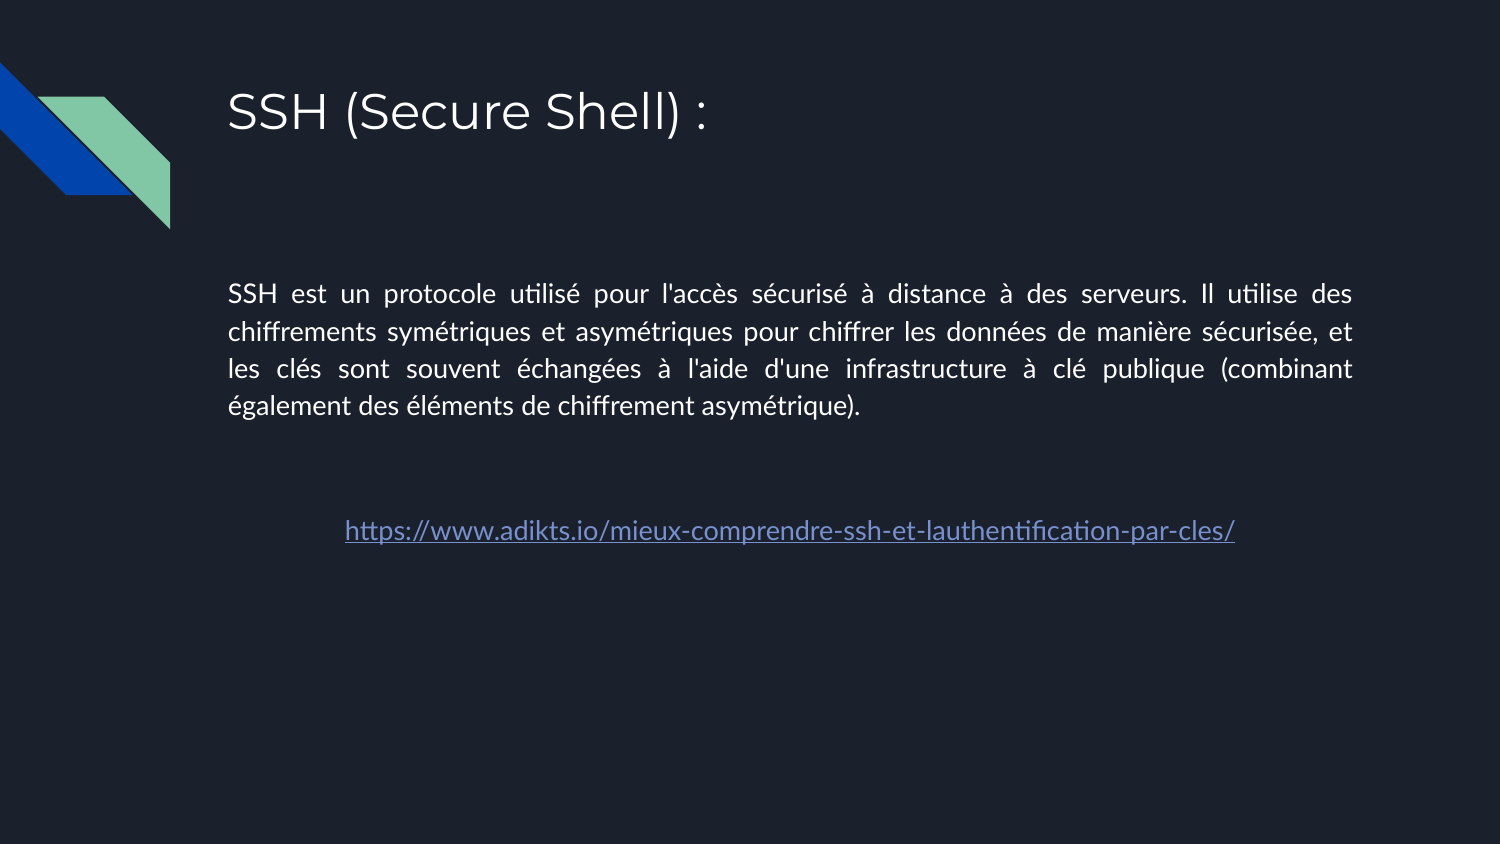

# SSH (Secure Shell) :
SSH est un protocole utilisé pour l'accès sécurisé à distance à des serveurs. Il utilise des chiffrements symétriques et asymétriques pour chiffrer les données de manière sécurisée, et les clés sont souvent échangées à l'aide d'une infrastructure à clé publique (combinant également des éléments de chiffrement asymétrique).

https://www.adikts.io/mieux-comprendre-ssh-et-lauthentification-par-cles/